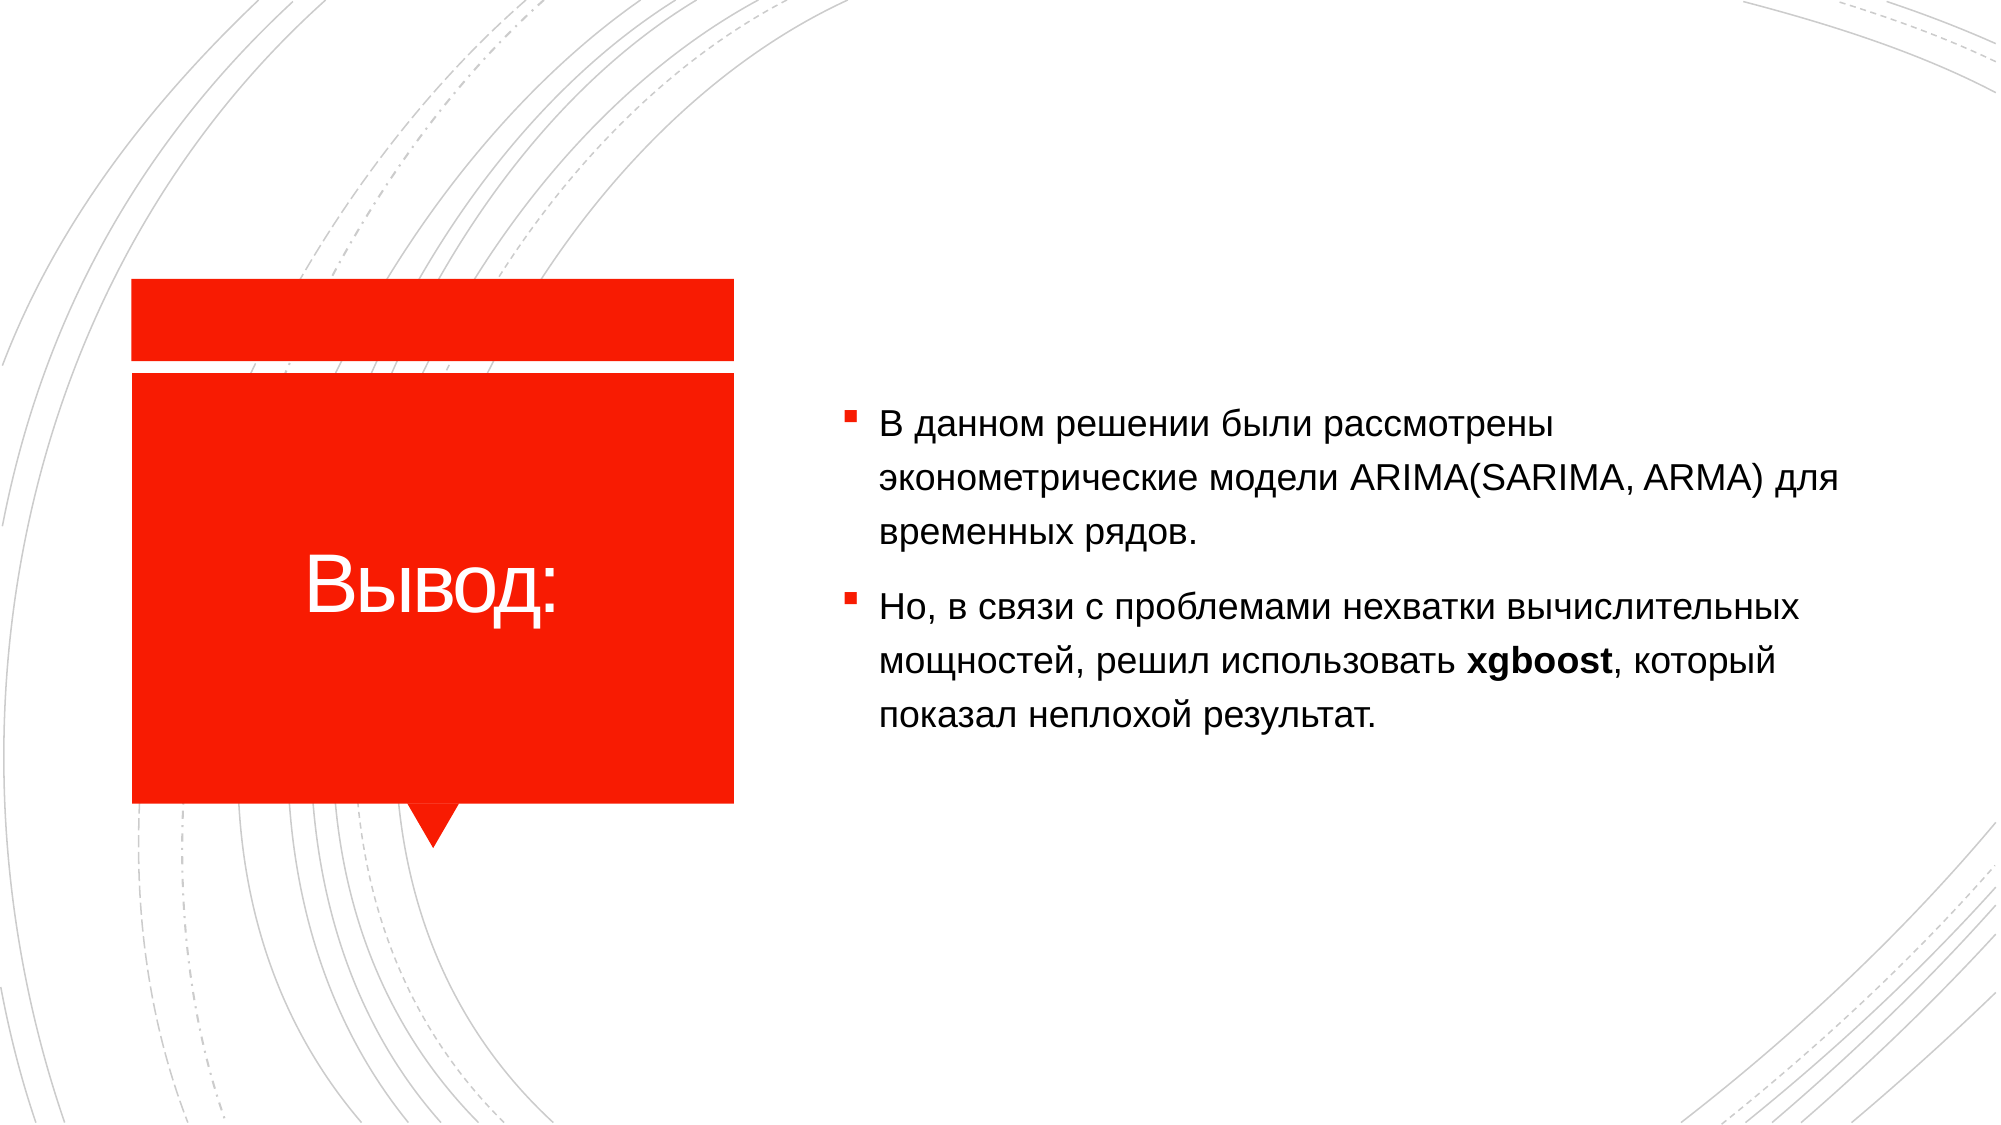

В данном решении были рассмотрены эконометрические модели ARIMA(SARIMA, ARMA) для временных рядов.
Но, в связи с проблемами нехватки вычислительных мощностей, решил использовать xgboost, который показал неплохой результат.
# Вывод: